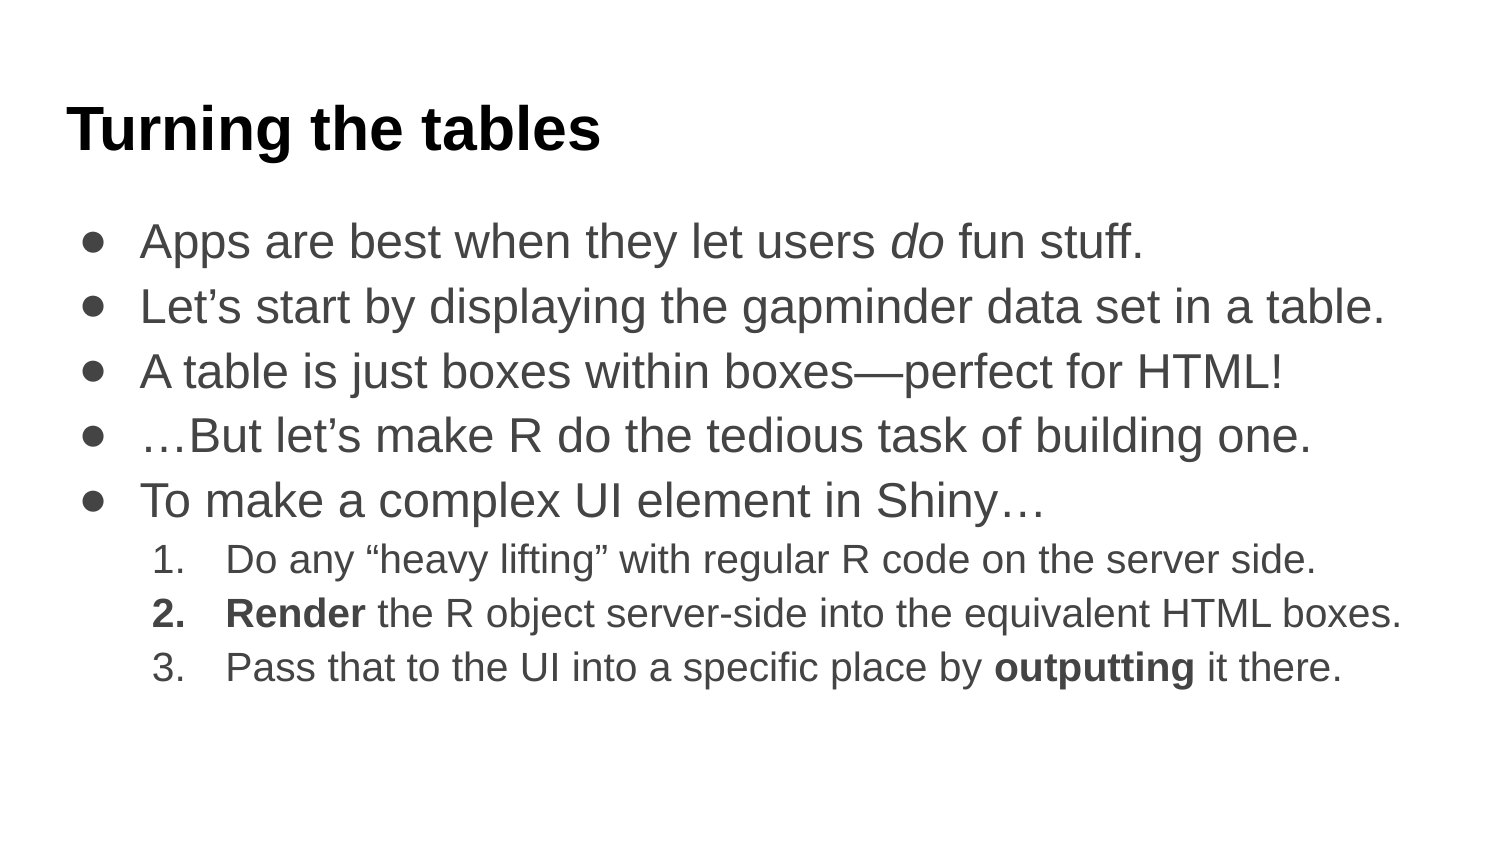

# Turning the tables
Apps are best when they let users do fun stuff.
Let’s start by displaying the gapminder data set in a table.
A table is just boxes within boxes—perfect for HTML!
…But let’s make R do the tedious task of building one.
To make a complex UI element in Shiny…
Do any “heavy lifting” with regular R code on the server side.
Render the R object server-side into the equivalent HTML boxes.
Pass that to the UI into a specific place by outputting it there.